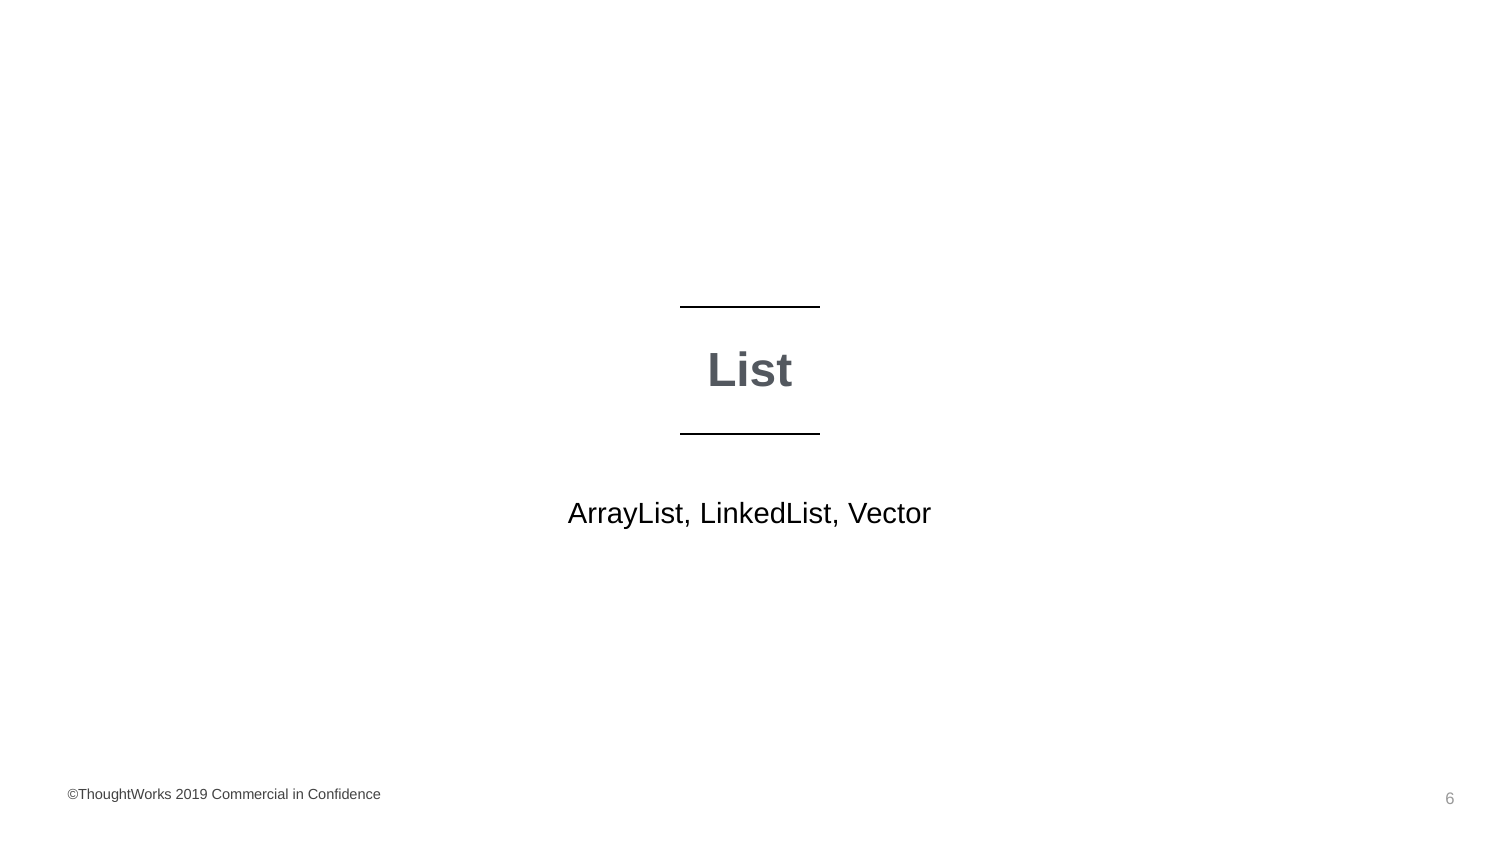

List
ArrayList, LinkedList, Vector
©ThoughtWorks 2019 Commercial in Confidence
6